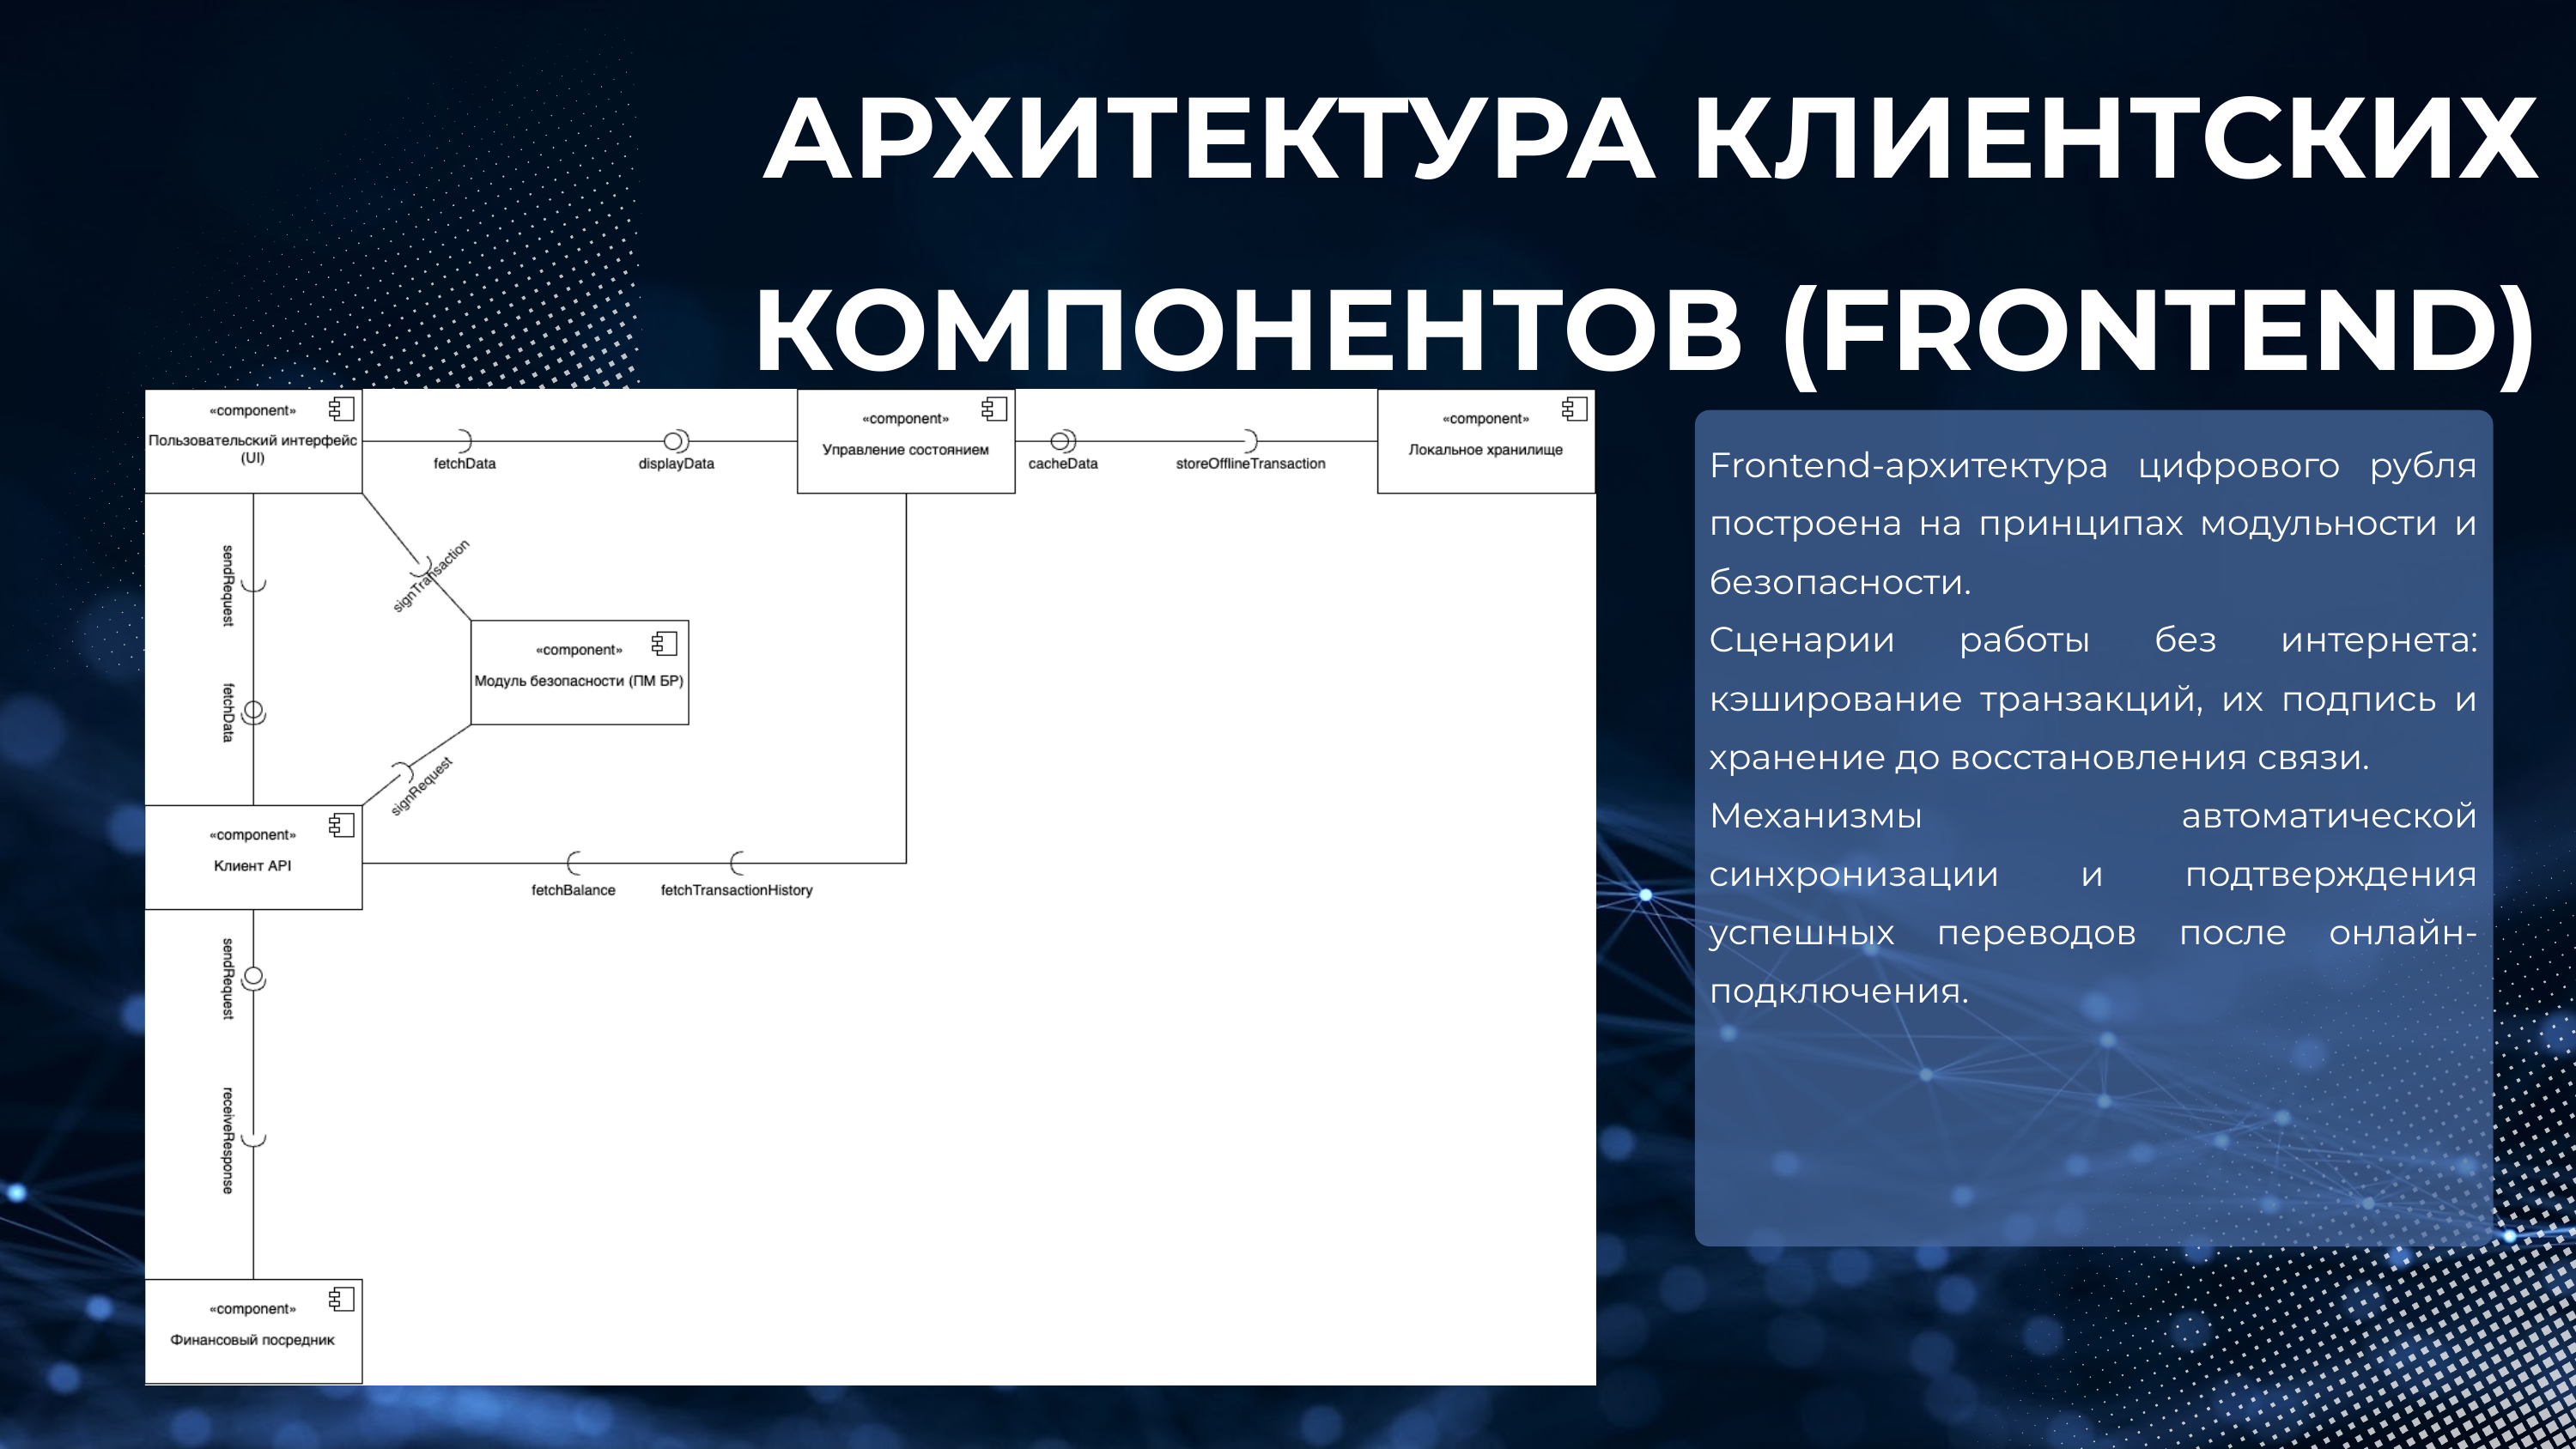

АРХИТЕКТУРА КЛИЕНТСКИХ КОМПОНЕНТОВ (FRONTEND)

Frontend-архитектура цифрового рубля построена на принципах модульности и безопасности.
Сценарии работы без интернета: кэширование транзакций, их подпись и хранение до восстановления связи.
Механизмы автоматической синхронизации и подтверждения успешных переводов после онлайн-подключения.